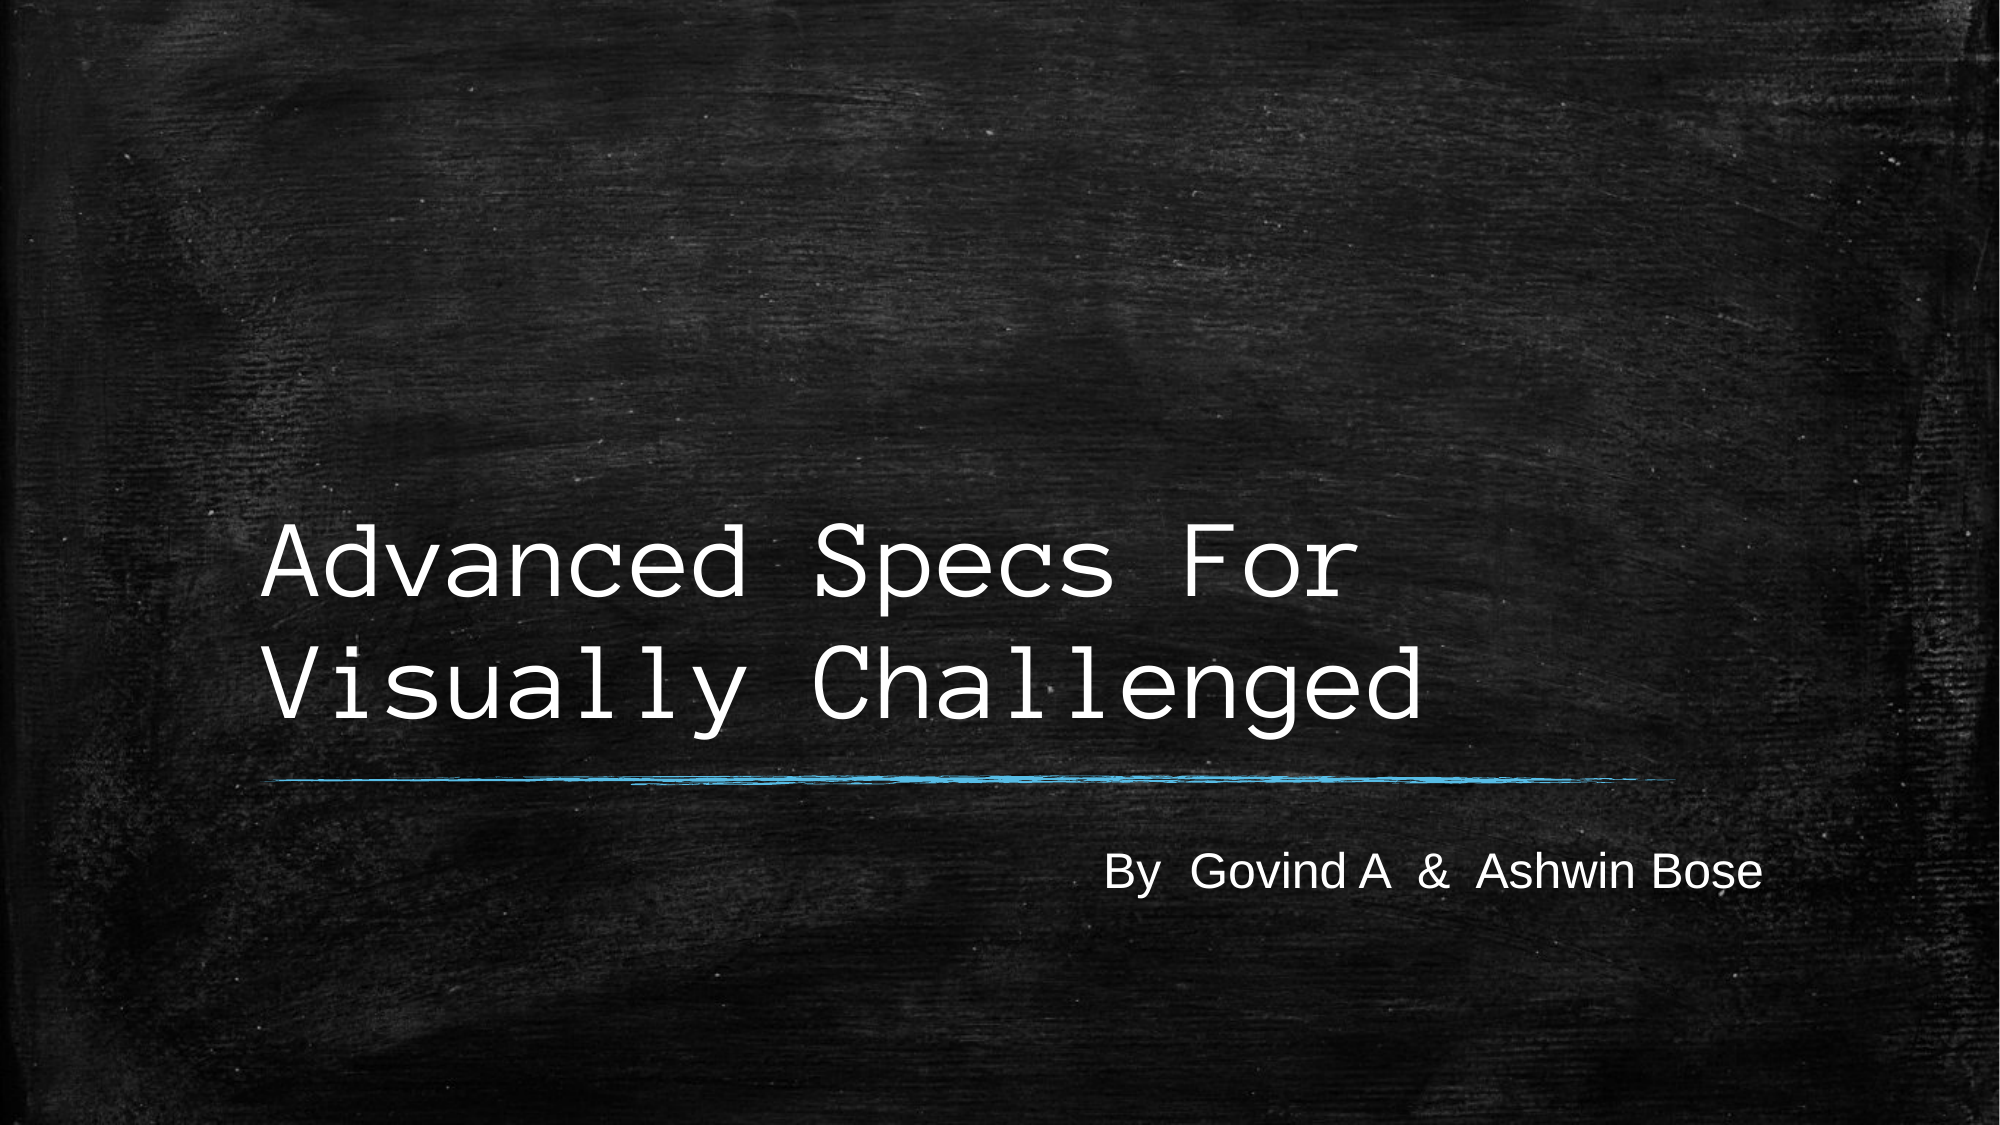

# Advanced Specs For Visually Challenged
  By  Govind A  &  Ashwin Bose